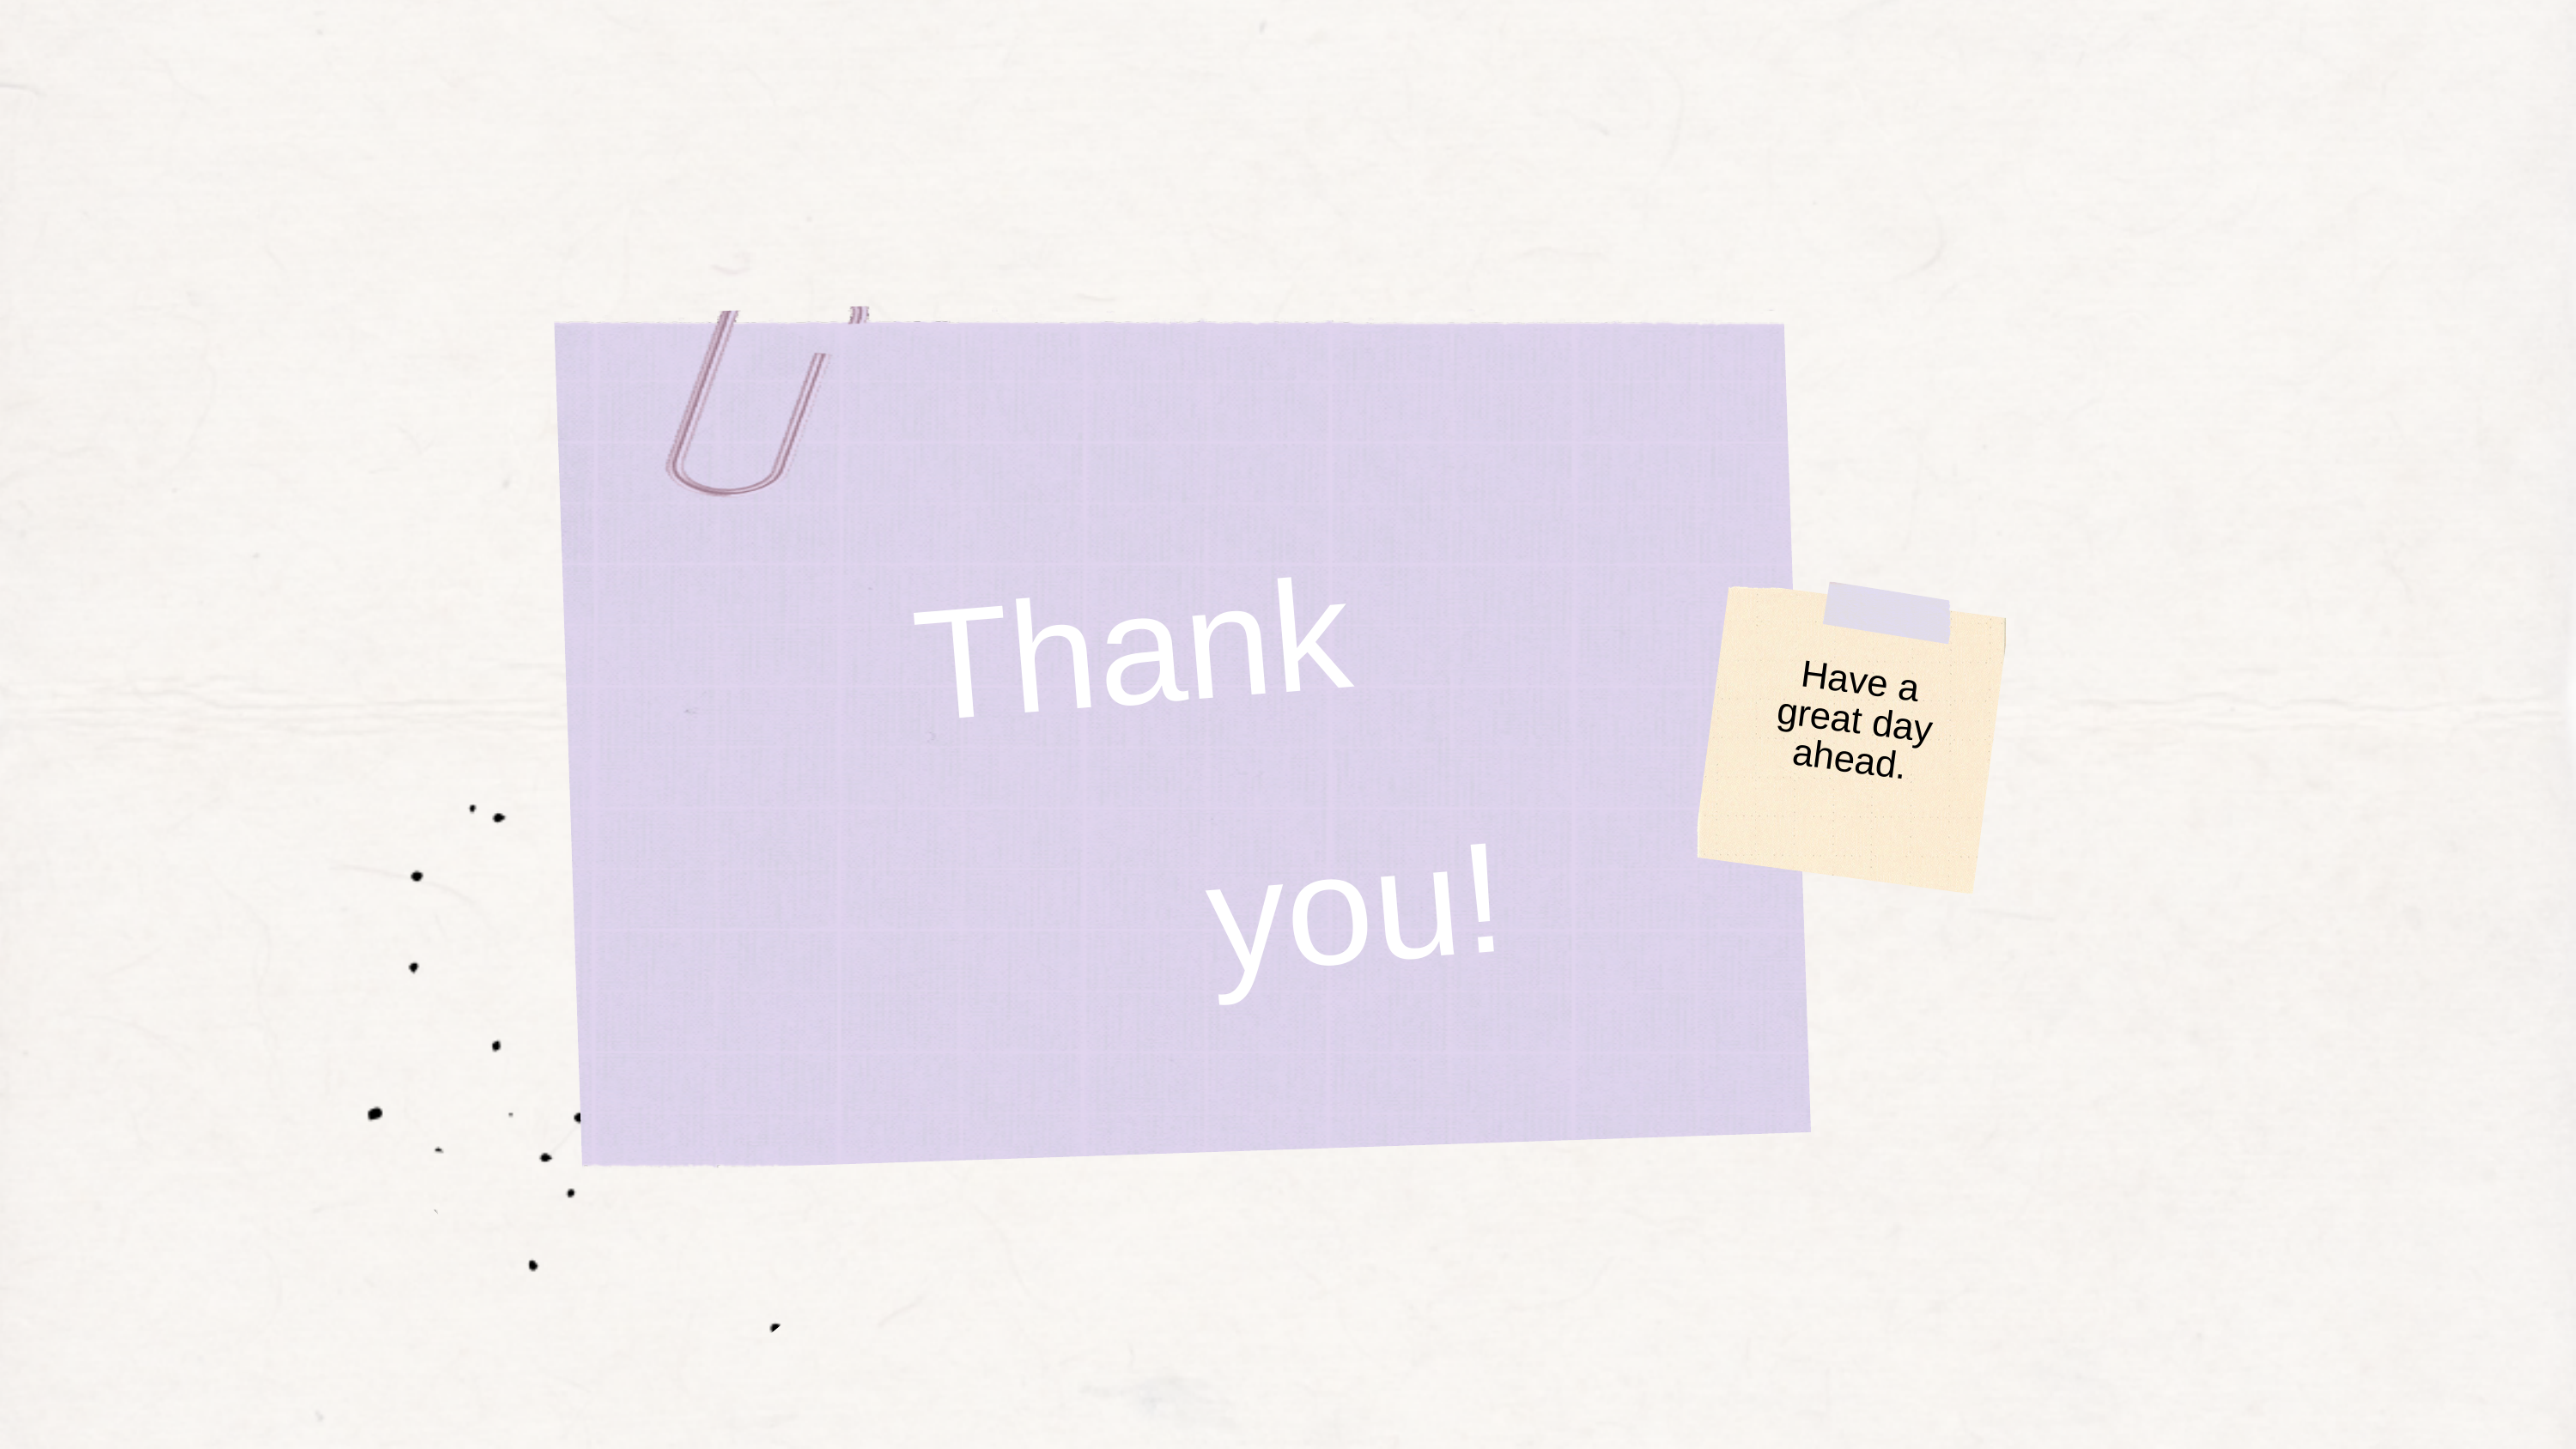

Thank

Have a great day ahead.

you!